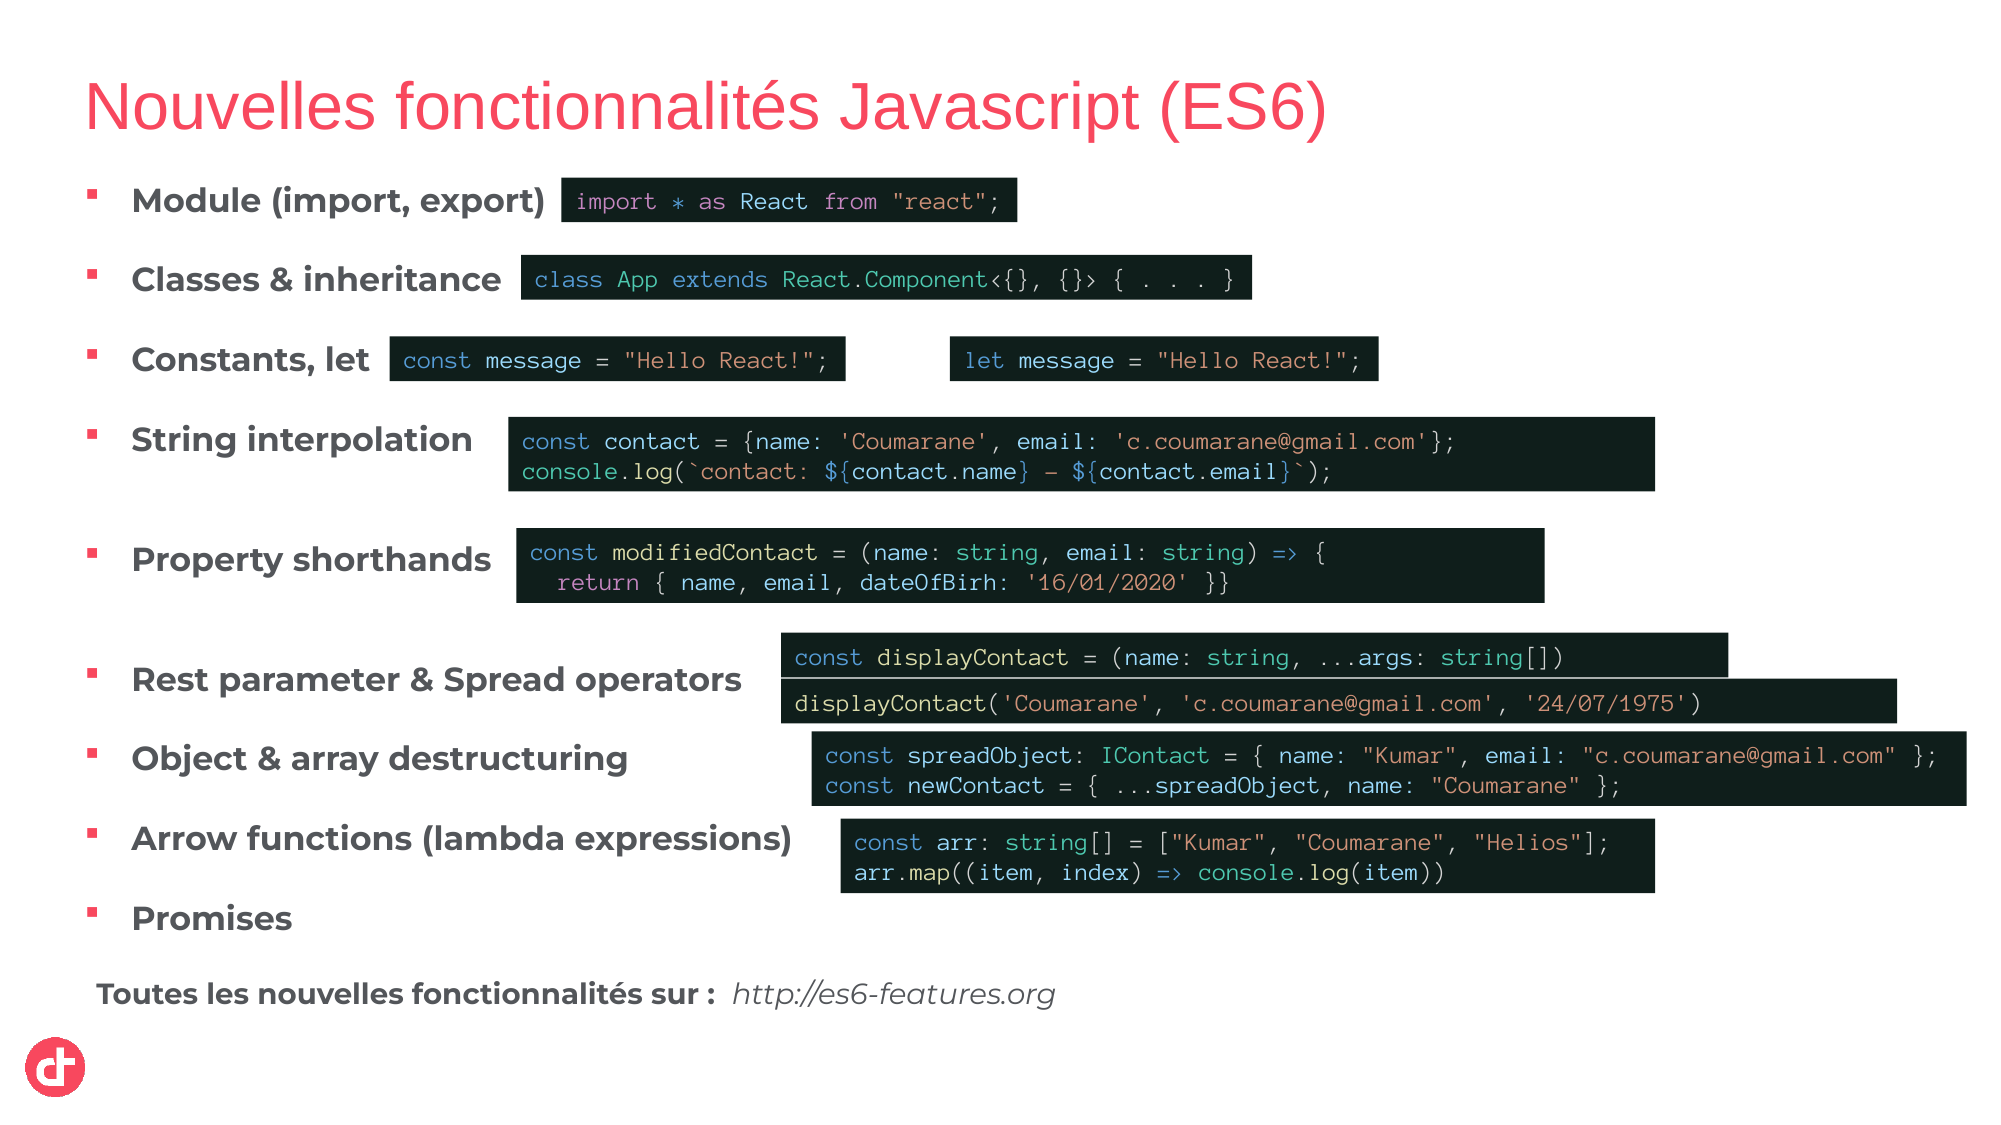

# Nouvelles fonctionnalités Javascript (ES6)
import * as React from "react";
Module (import, export)

Classes & inheritance

Constants, let

String interpolation

Property shorthands

Rest parameter & Spread operators

Object & array destructuring

Arrow functions (lambda expressions)

Promises
class App extends React.Component<{}, {}> { . . . }
const message = "Hello React!";
let message = "Hello React!";
const contact = {name: 'Coumarane', email: 'c.coumarane@gmail.com'};
console.log(`contact: ${contact.name} - ${contact.email}`);
const modifiedContact = (name: string, email: string) => {
  return { name, email, dateOfBirh: '16/01/2020' }}
const displayContact = (name: string, ...args: string[])
displayContact('Coumarane', 'c.coumarane@gmail.com', '24/07/1975')
const spreadObject: IContact = { name: "Kumar", email: "c.coumarane@gmail.com" };
const newContact = { ...spreadObject, name: "Coumarane" };
const arr: string[] = ["Kumar", "Coumarane", "Helios"];
arr.map((item, index) => console.log(item))
Toutes les nouvelles fonctionnalités sur :  http://es6-features.org